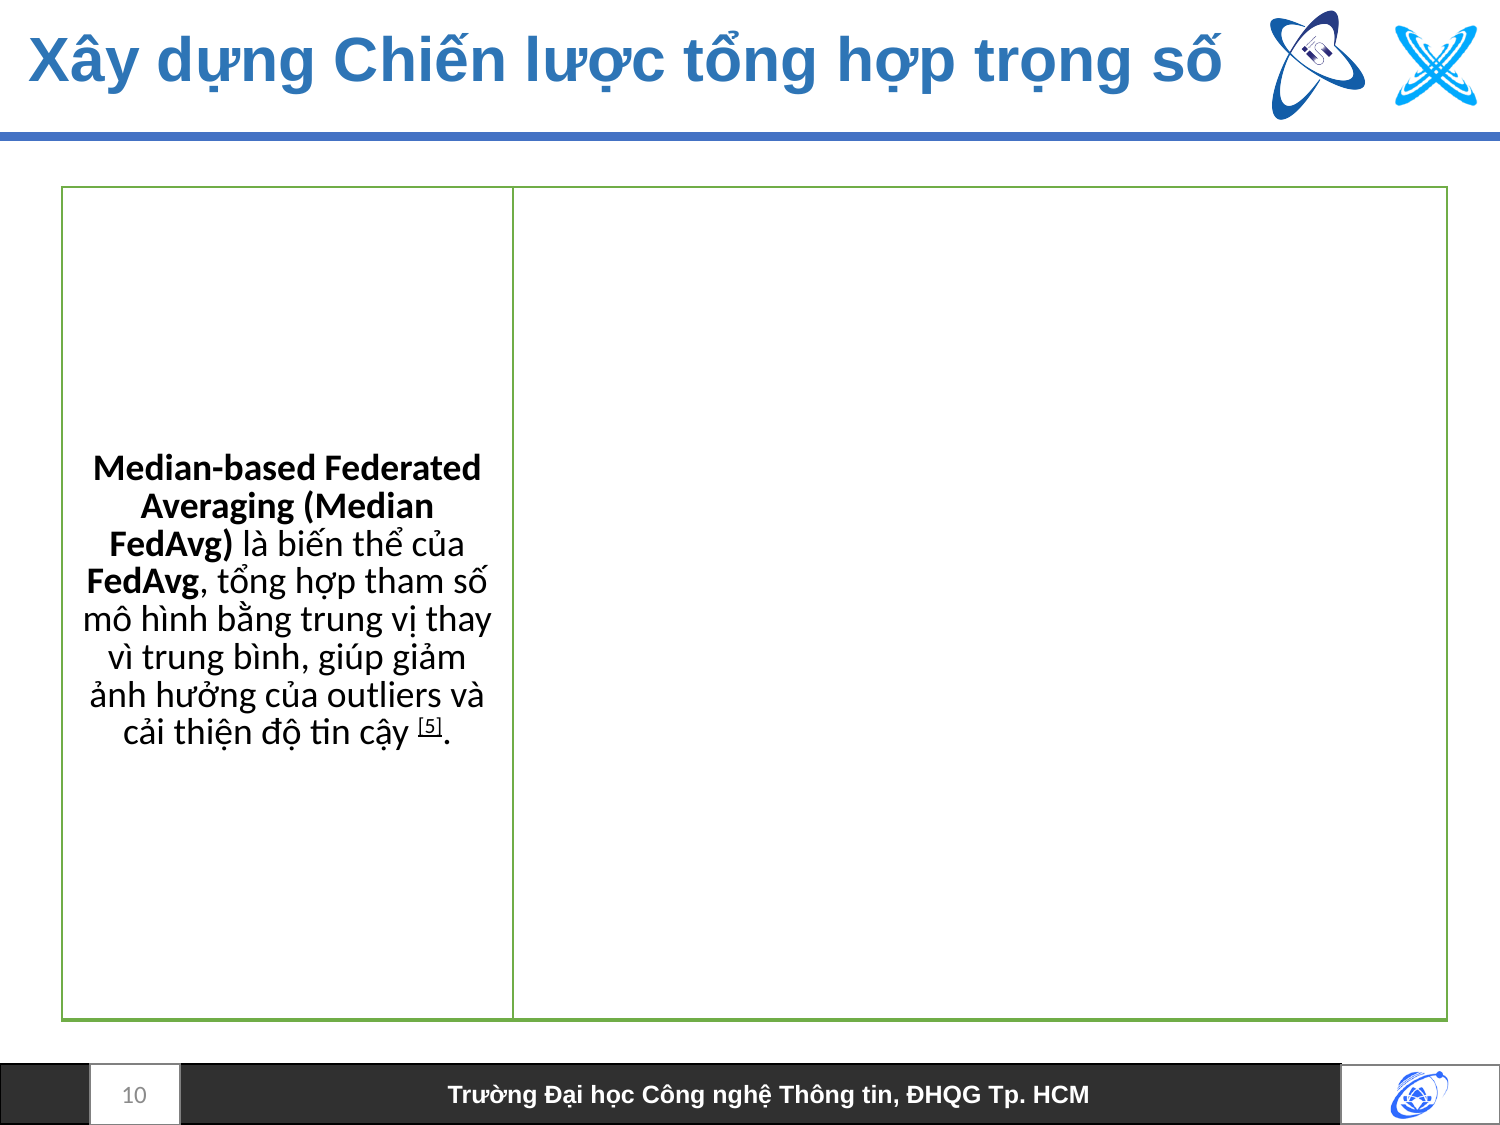

Xây dựng Chiến lược tổng hợp trọng số
| Median-based Federated Averaging (Median FedAvg) là biến thể của FedAvg, tổng hợp tham số mô hình bằng trung vị thay vì trung bình, giúp giảm ảnh hưởng của outliers và cải thiện độ tin cậy [5]. |  |
| --- | --- |
10